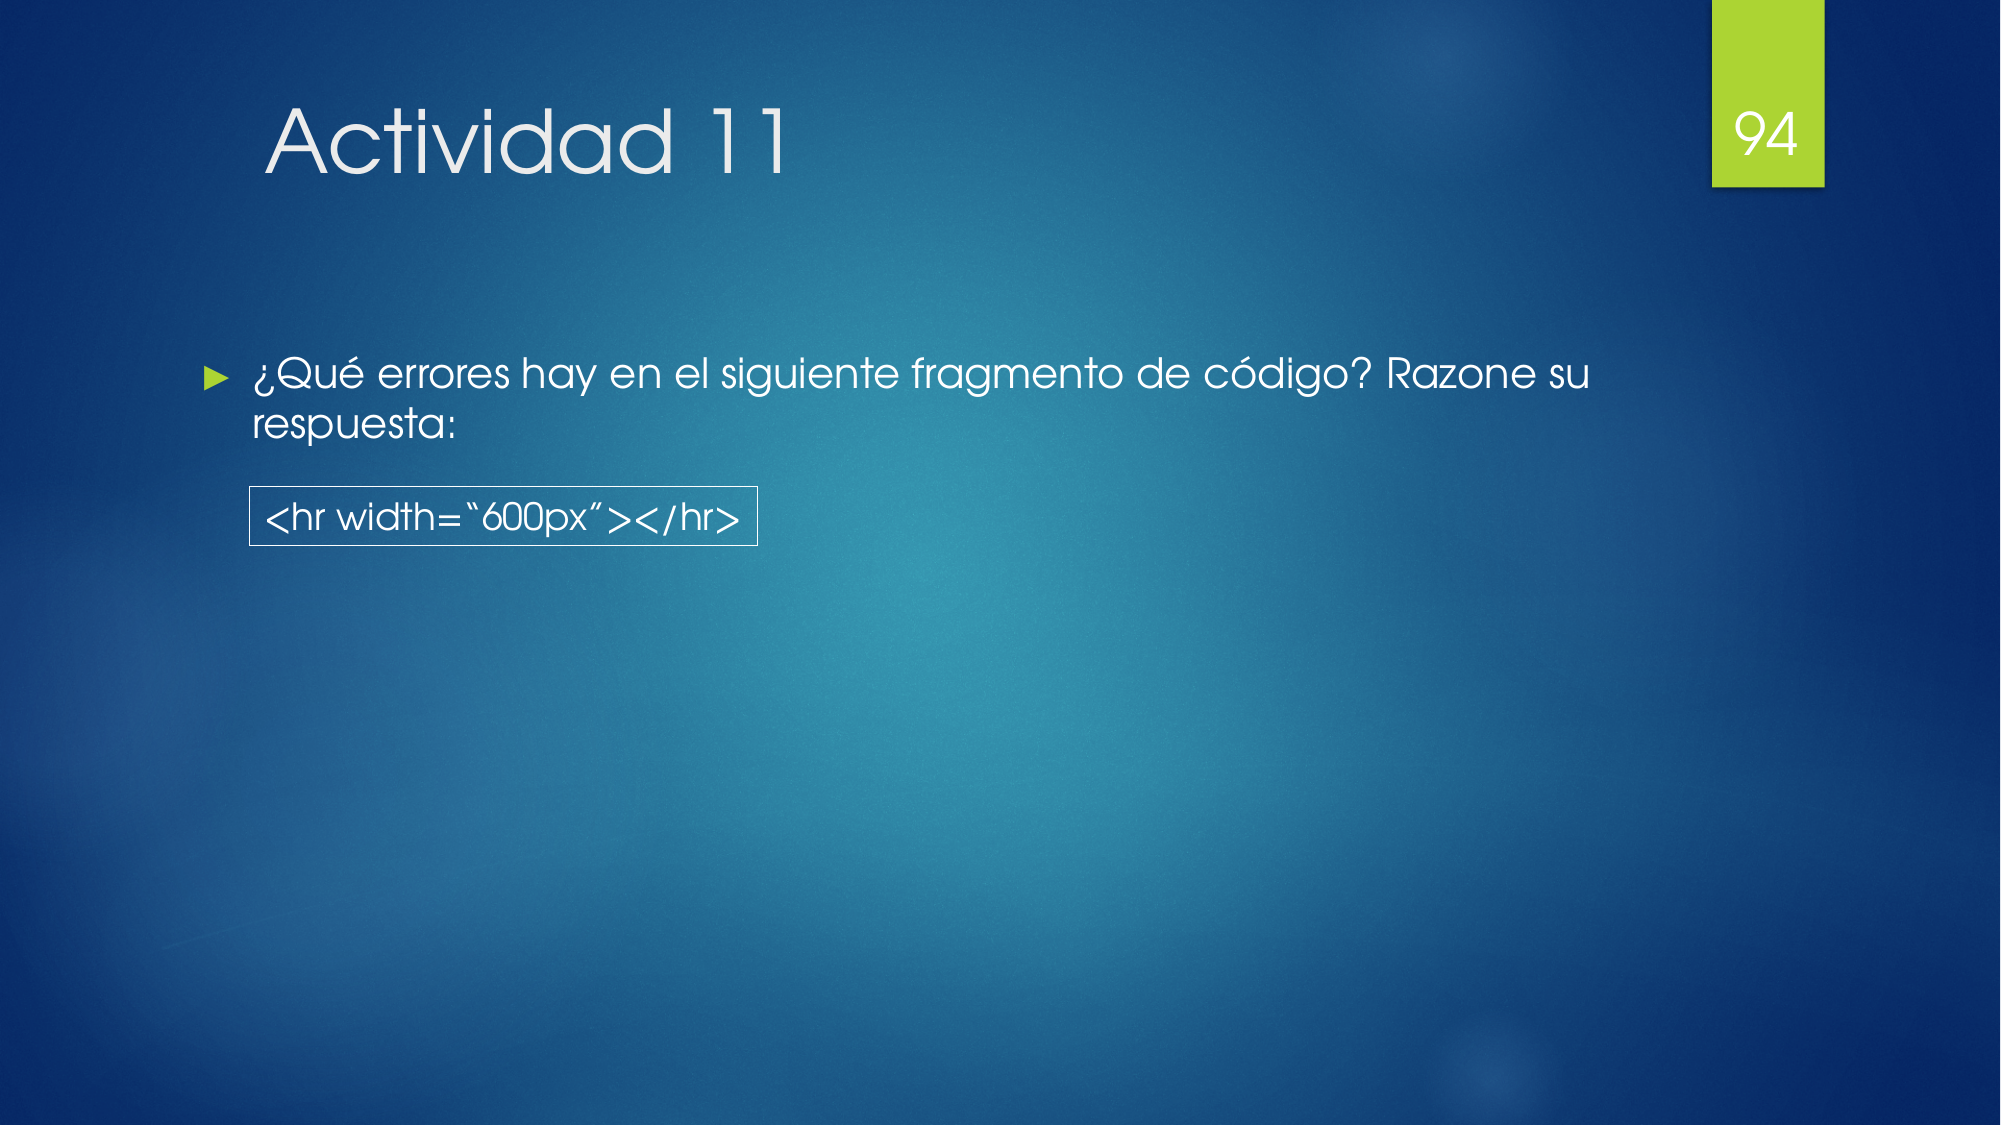

94
# Actividad 11
¿Qué errores hay en el siguiente fragmento de código? Razone su respuesta:

<hr width=“600px”></hr>